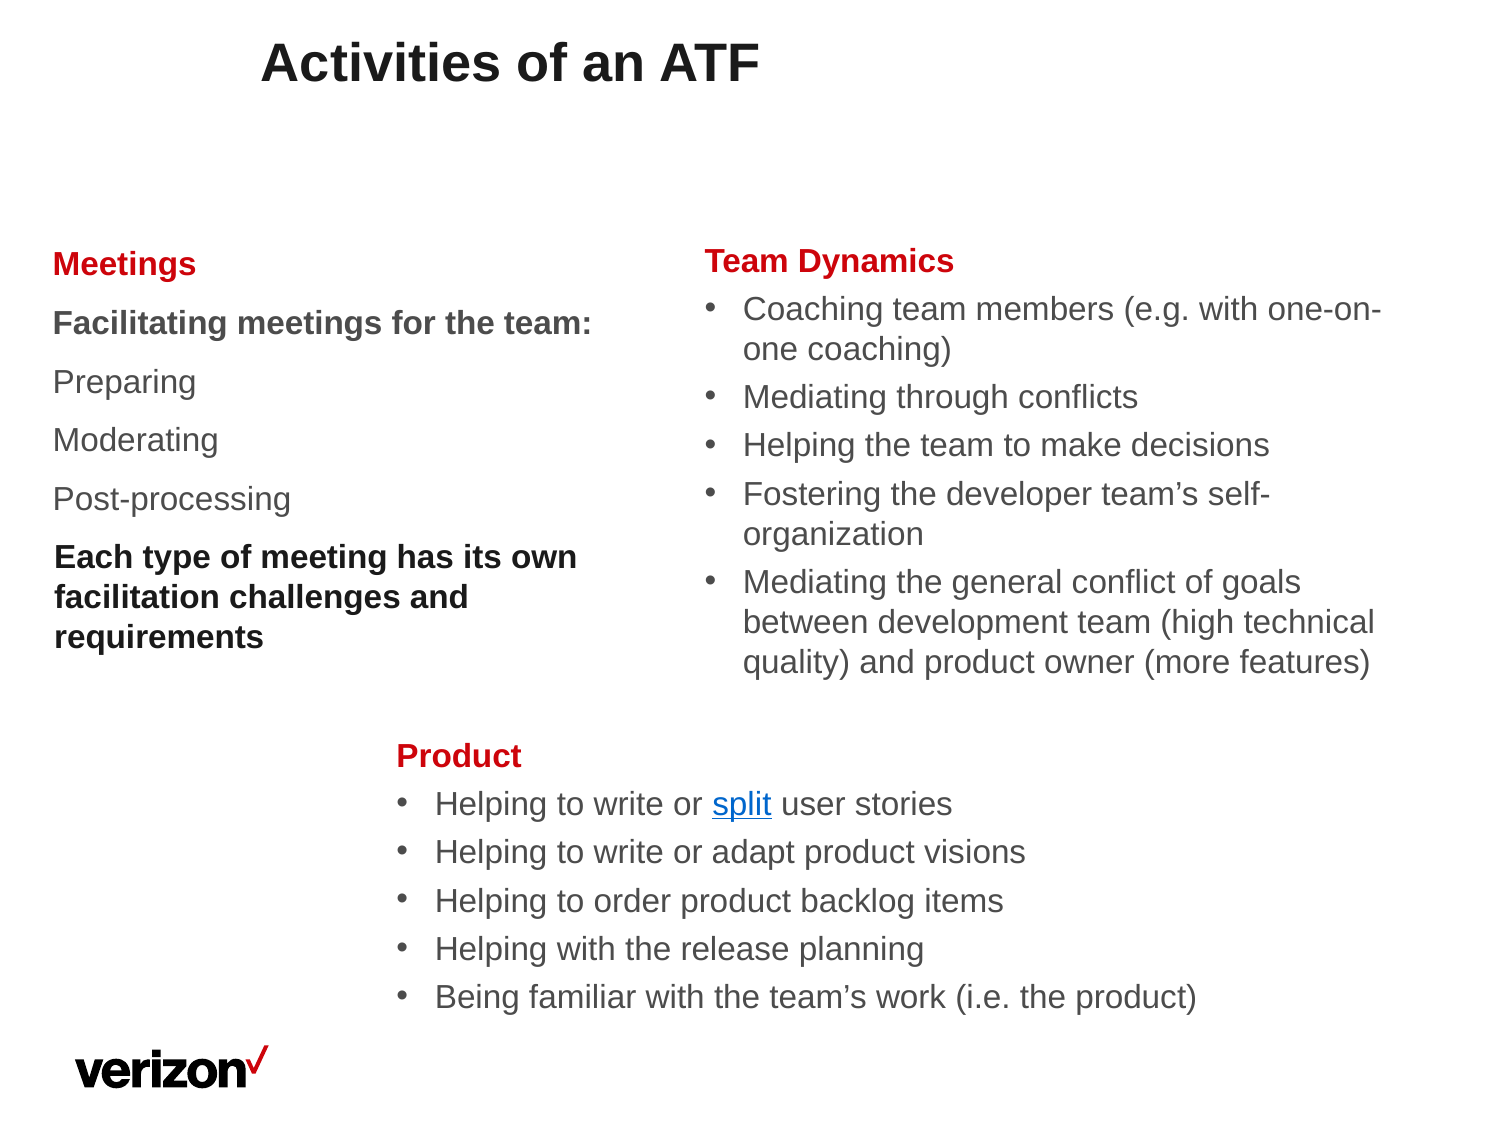

# Activities of an ATF
Team Dynamics
Coaching team members (e.g. with one-on-one coaching)
Mediating through conflicts
Helping the team to make decisions
Fostering the developer team’s self-organization
Mediating the general conflict of goals between development team (high technical quality) and product owner (more features)

Meetings
Facilitating meetings for the team:
Preparing
Moderating
Post-processing
Each type of meeting has its own facilitation challenges and requirements
Product
Helping to write or split user stories
Helping to write or adapt product visions
Helping to order product backlog items
Helping with the release planning
Being familiar with the team’s work (i.e. the product)